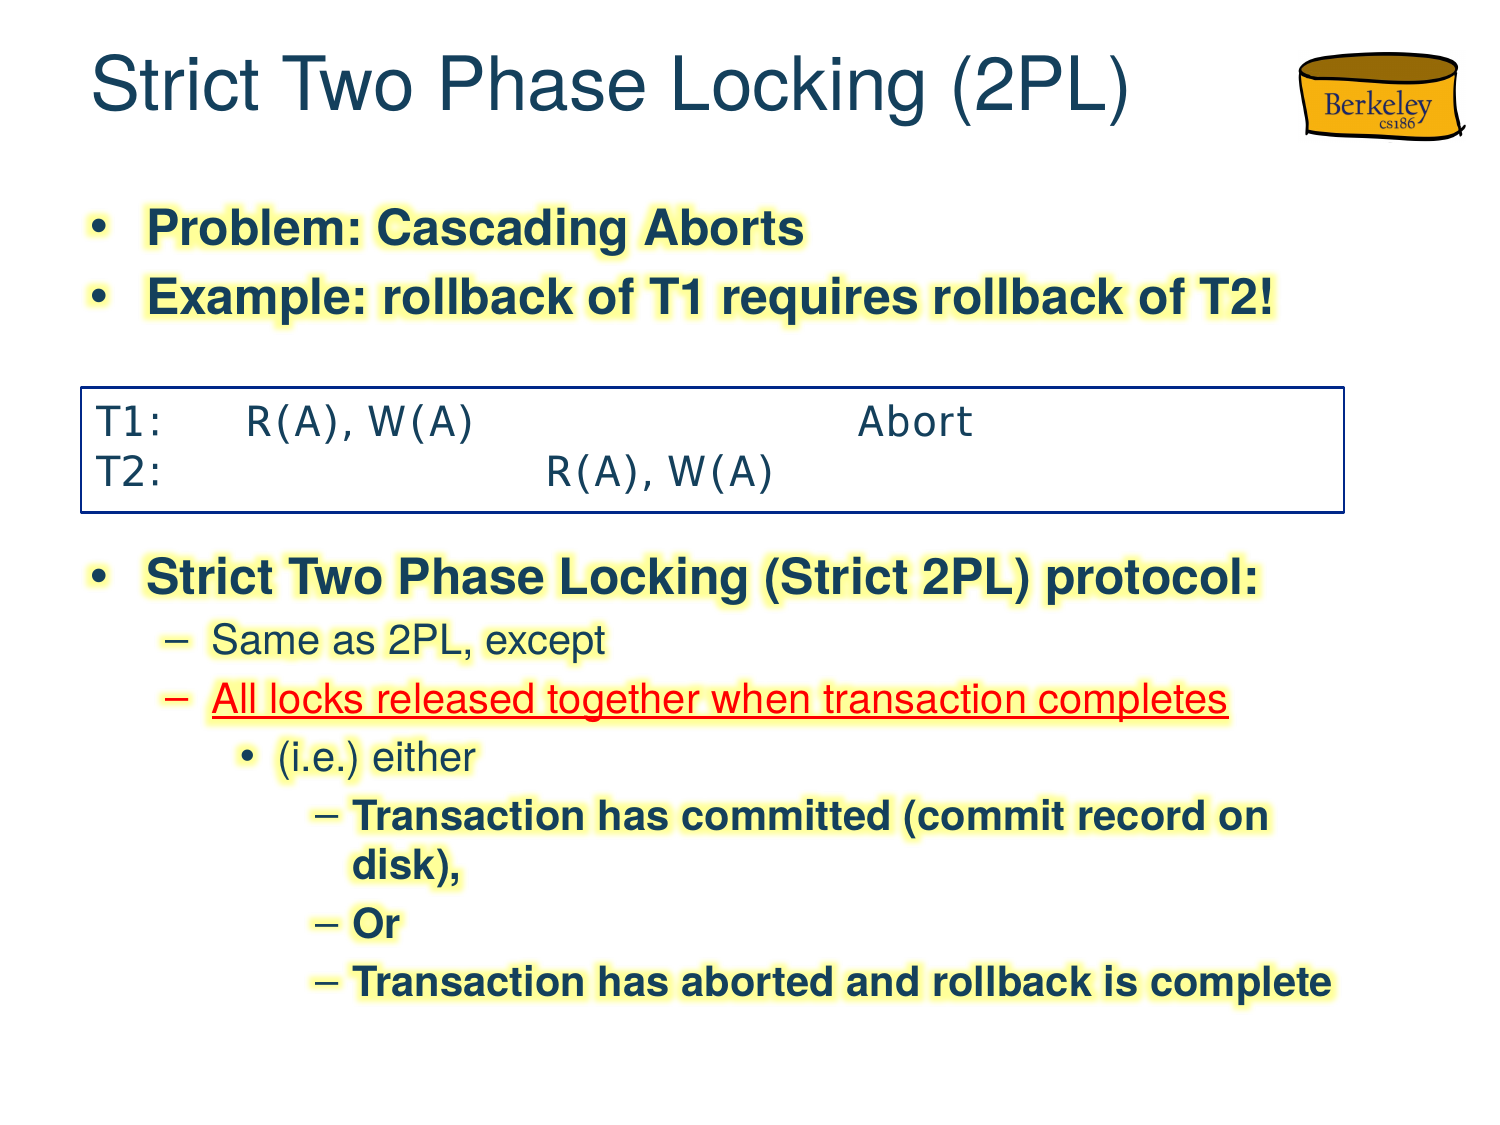

# Strict Two Phase Locking (2PL)
Problem: Cascading Aborts
Example: rollback of T1 requires rollback of T2!

Strict Two Phase Locking (Strict 2PL) protocol:
Same as 2PL, except
All locks released together when transaction completes
(i.e.) either
Transaction has committed (commit record on disk),
Or
Transaction has aborted and rollback is complete
T1:	R(A), W(A)			 Abort
T2:			R(A), W(A)